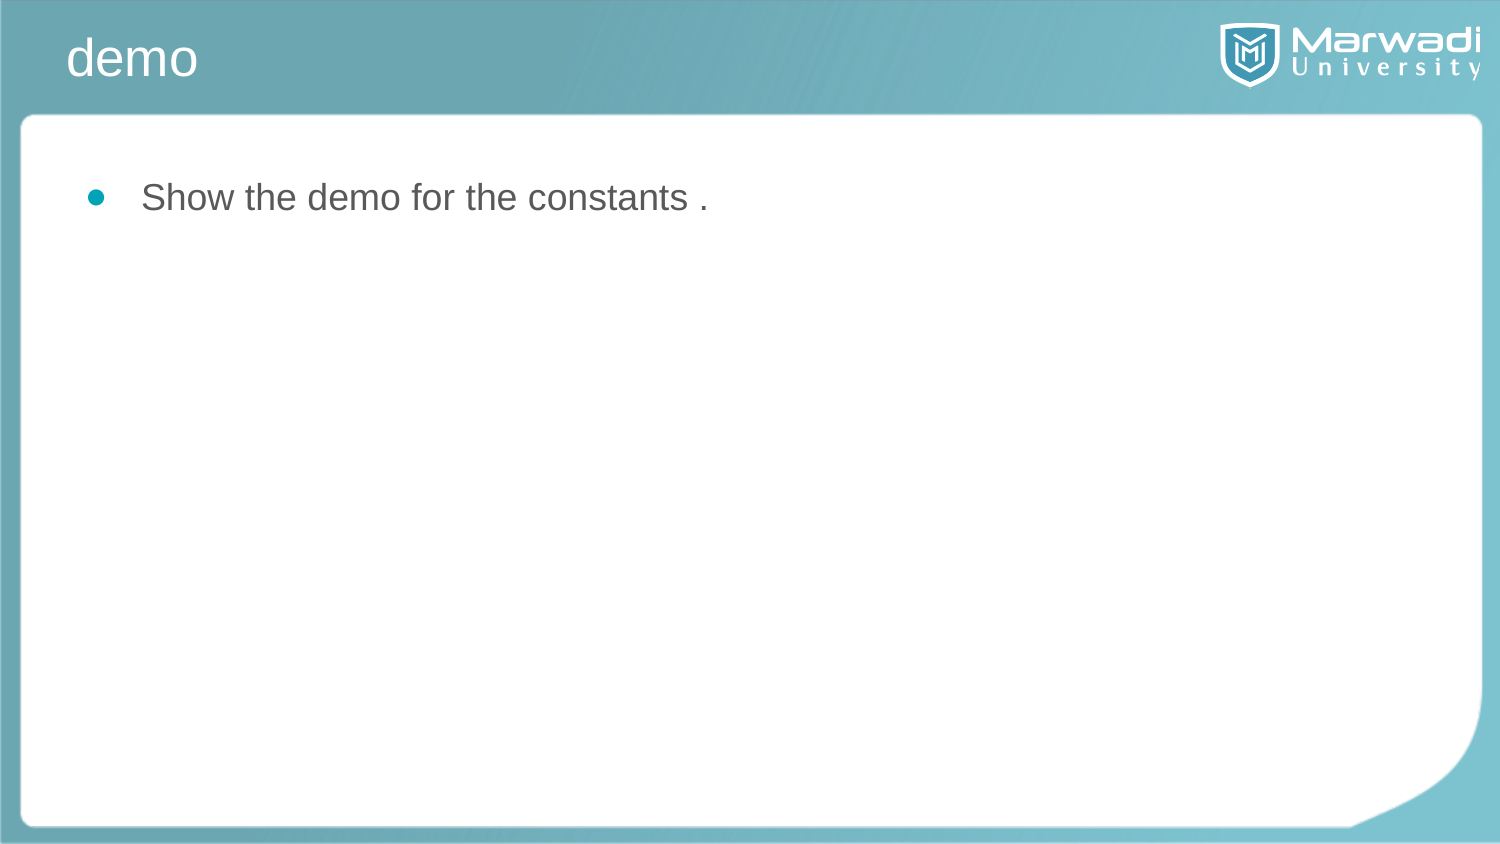

# demo
Show the demo for the constants .